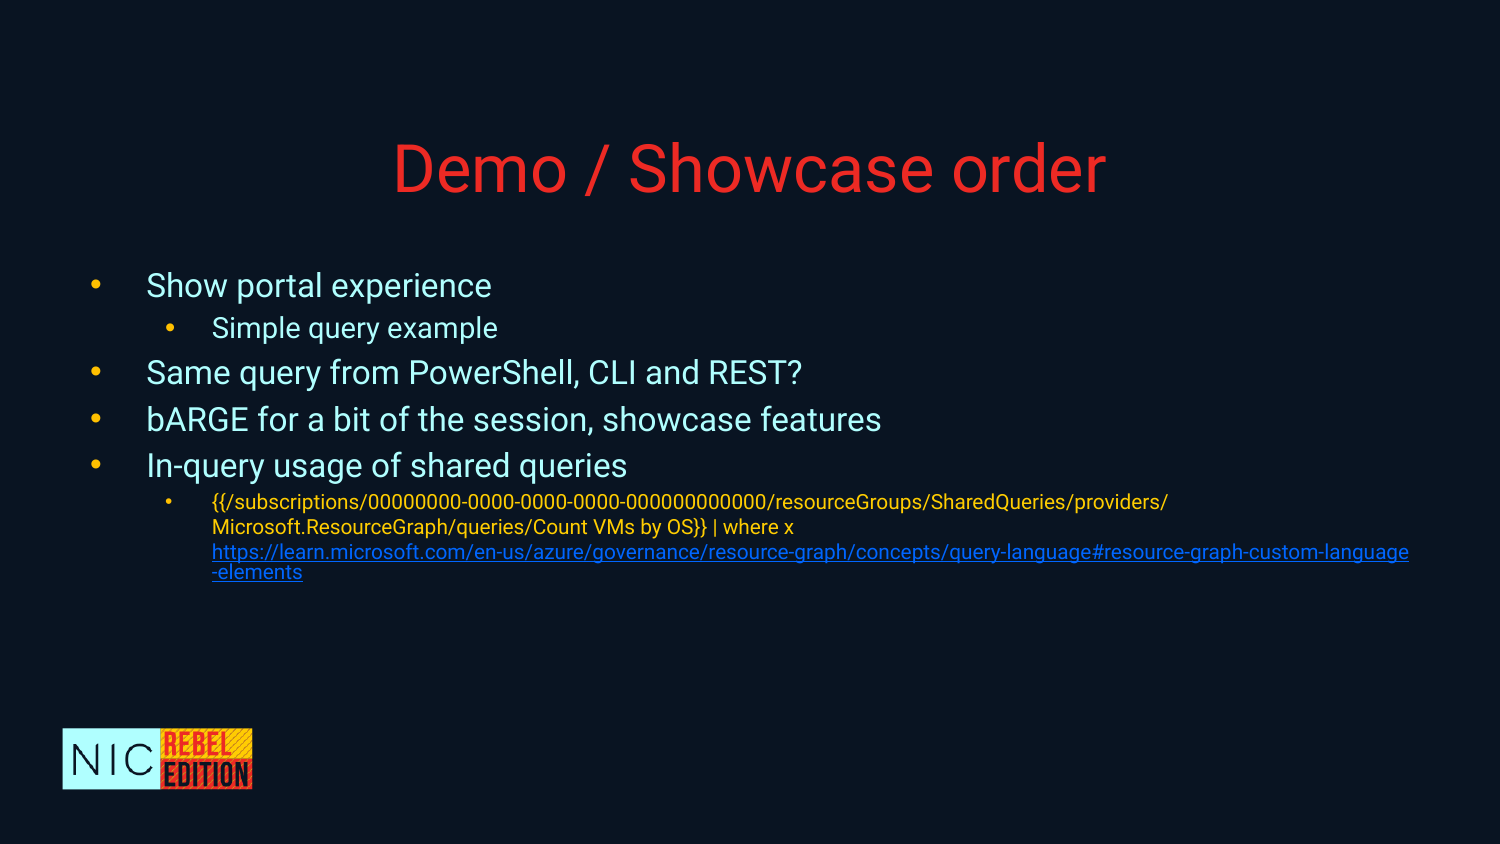

# Demo / Showcase order
Show portal experience
Simple query example
Same query from PowerShell, CLI and REST?
bARGE for a bit of the session, showcase features
In-query usage of shared queries
{{/subscriptions/00000000-0000-0000-0000-000000000000/resourceGroups/SharedQueries/providers/Microsoft.ResourceGraph/queries/Count VMs by OS}} | where x
https://learn.microsoft.com/en-us/azure/governance/resource-graph/concepts/query-language#resource-graph-custom-language-elements